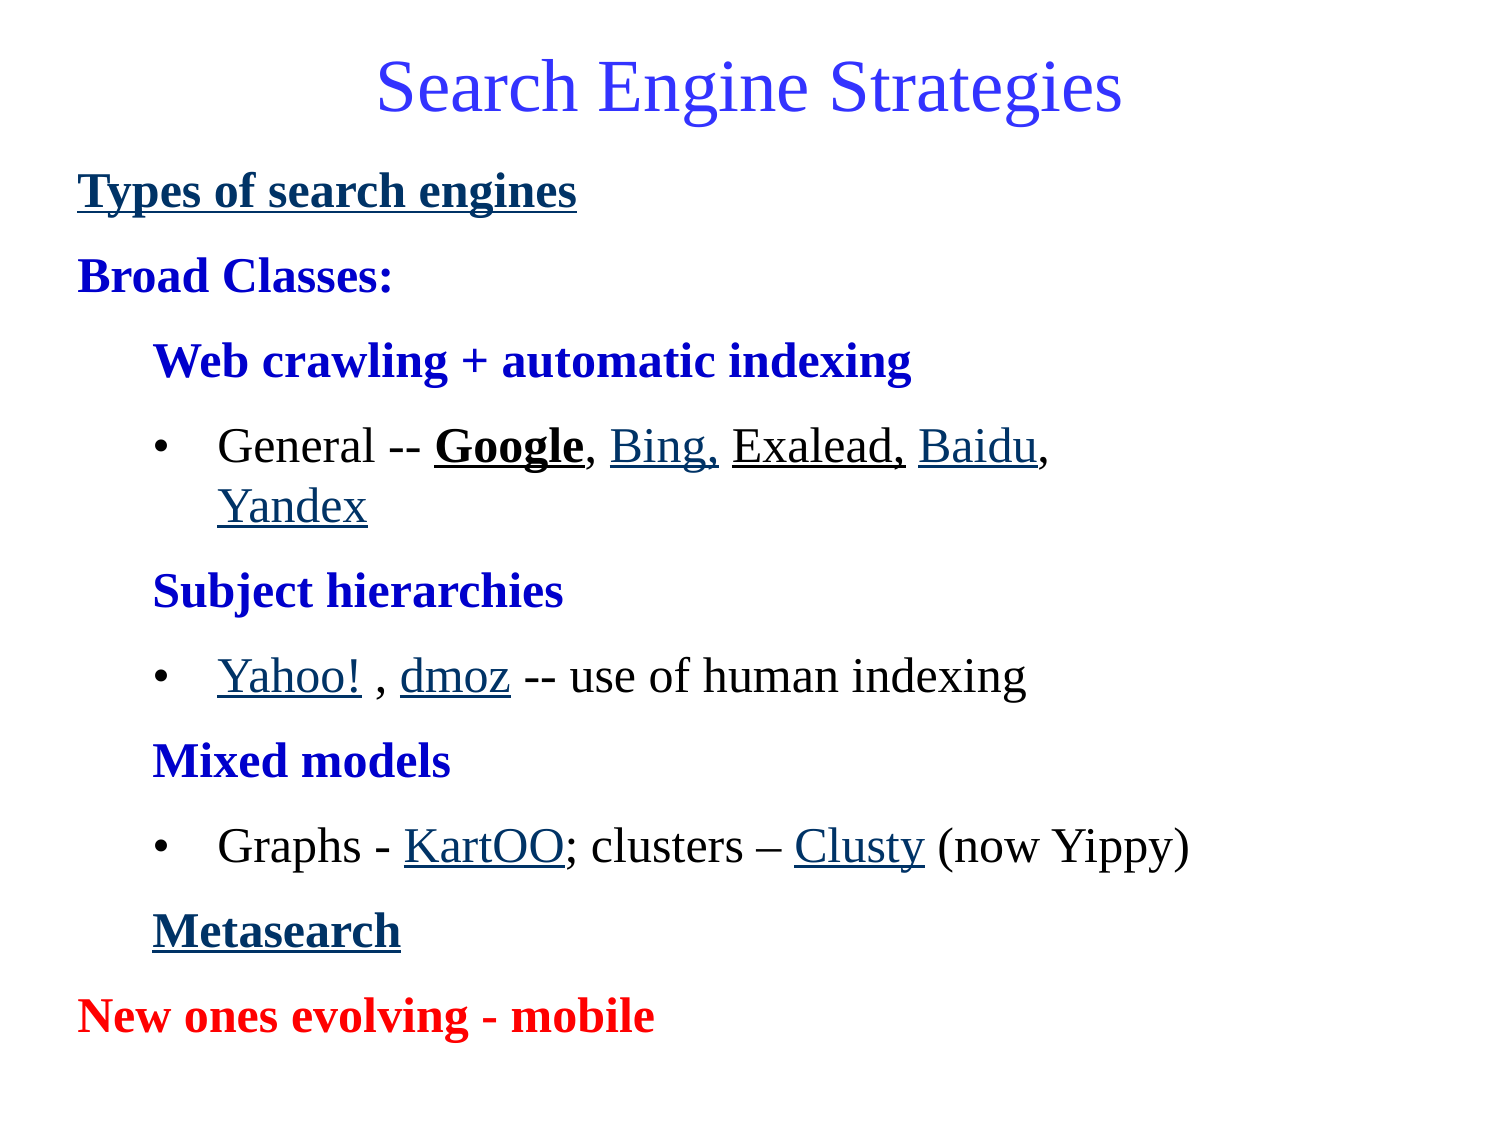

# Search Engine Strategies
Types of search engines
Broad Classes:
Web crawling + automatic indexing
•  	General -- Google, Bing, Exalead, Baidu, Yandex
Subject hierarchies
•  	Yahoo! , dmoz -- use of human indexing
Mixed models
•   	Graphs - KartOO; clusters – Clusty (now Yippy)
Metasearch
New ones evolving - mobile